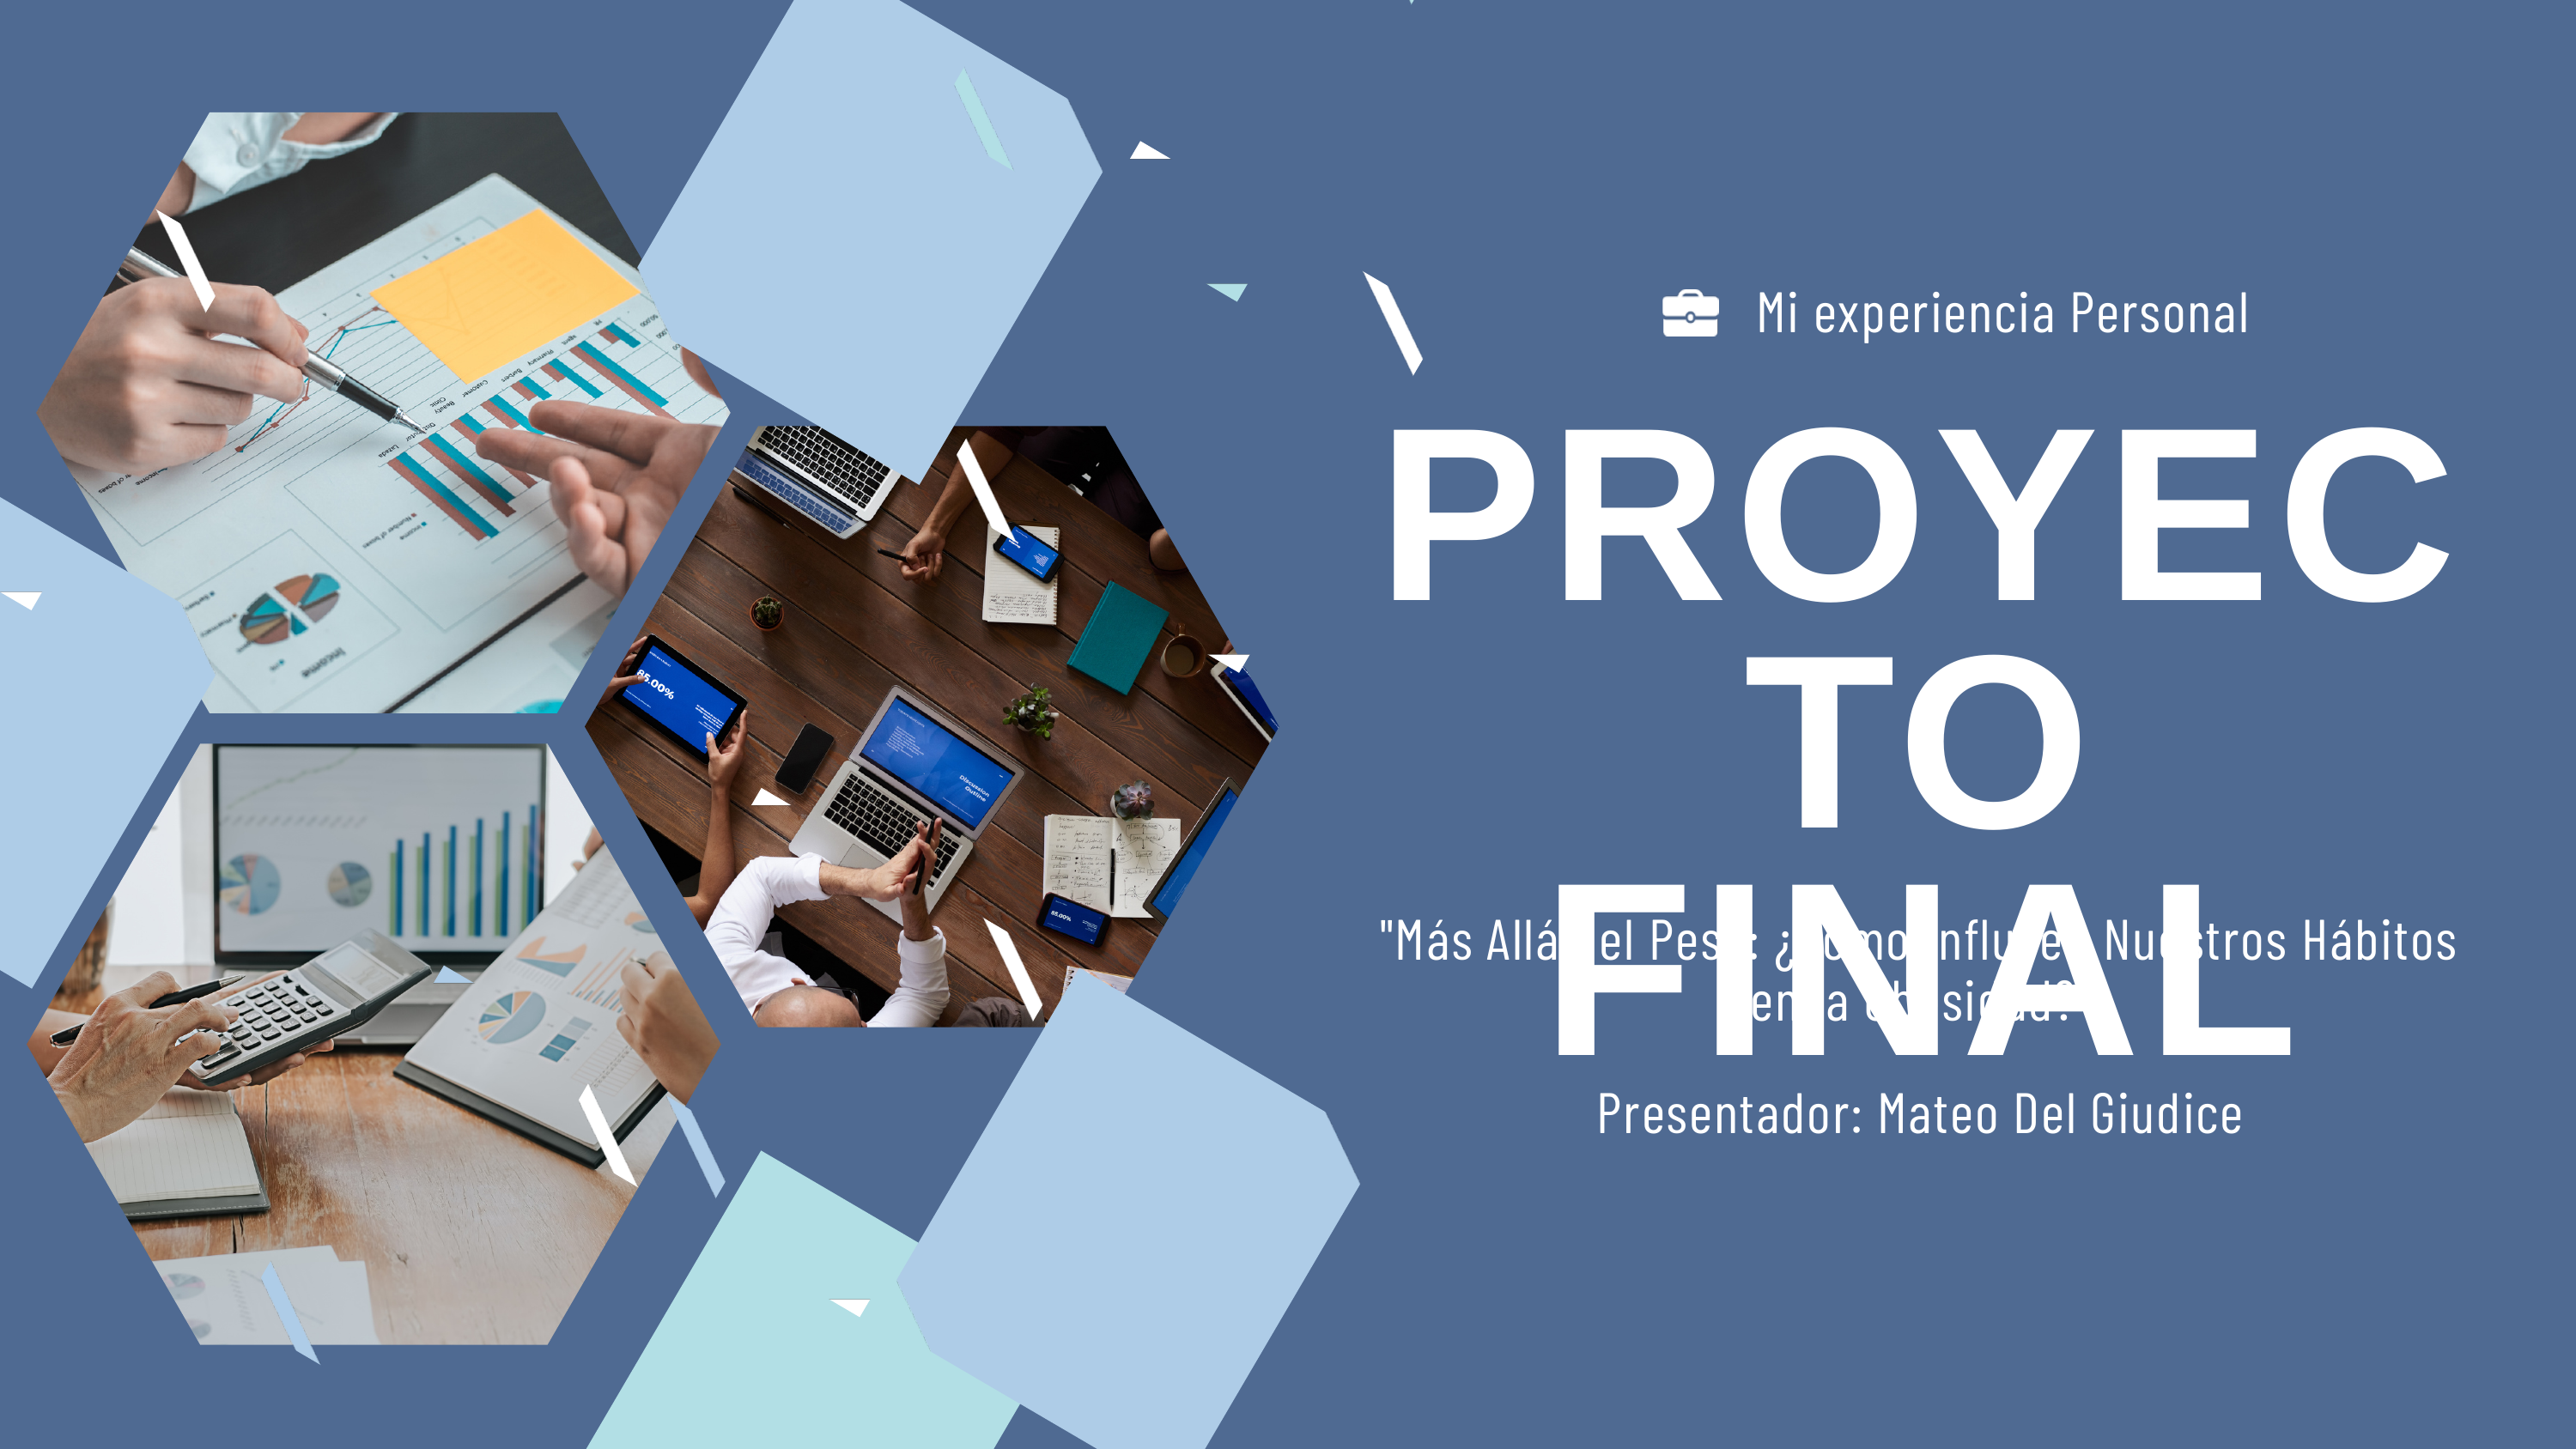

Mi experiencia Personal

PROYECTO FINAL

"Más Allá del Peso: ¿Cómo Influyen Nuestros Hábitos en la Obesidad?"

Presentador: Mateo Del Giudice